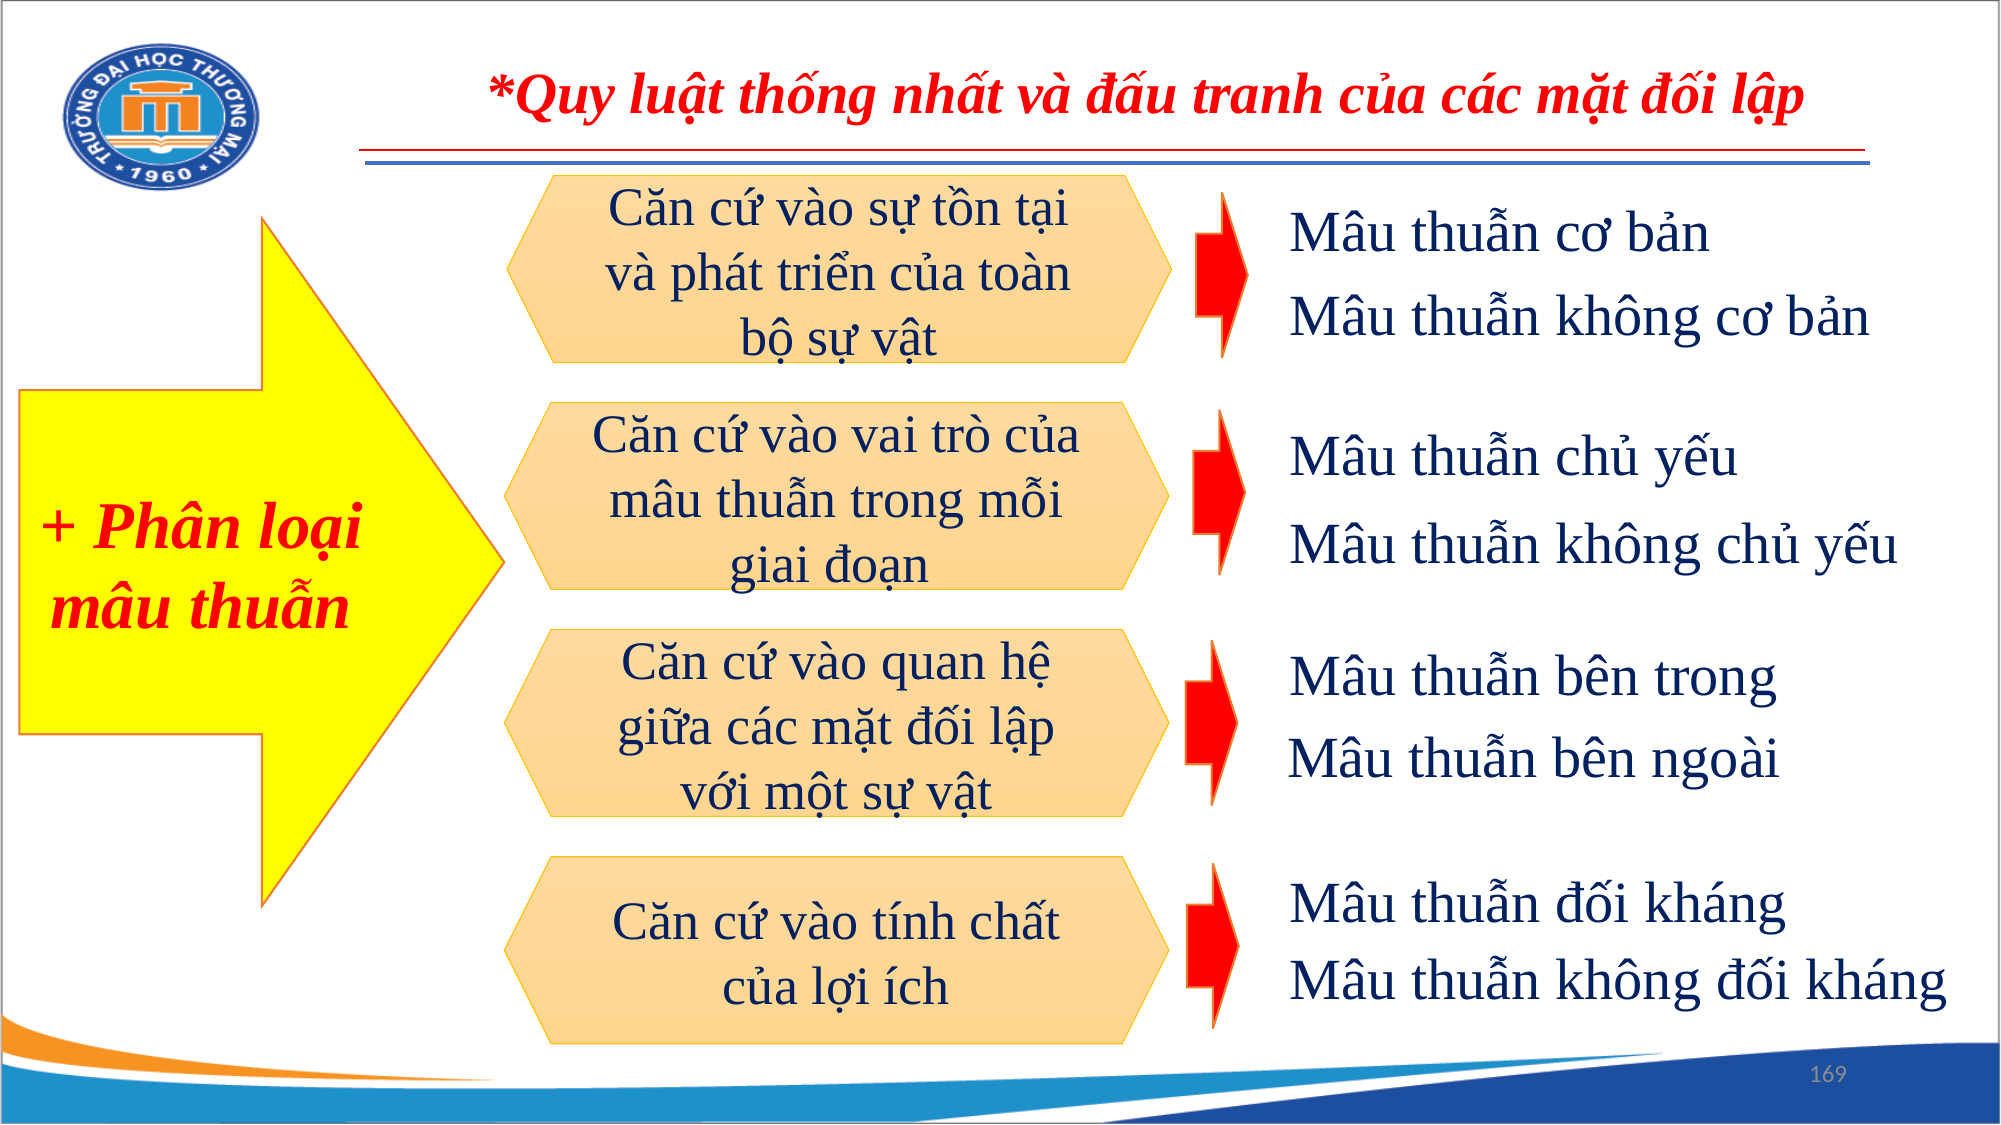

*Quy luật thống nhất và đấu tranh của các mặt đối lập
Căn cứ vào sự tồn tại và phát triển của toàn bộ sự vật
Mâu thuẫn cơ bản

+ Phân loại mâu thuẫn
Mâu thuẫn không cơ bản
Căn cứ vào vai trò của mâu thuẫn trong mỗi giai đoạn

Mâu thuẫn chủ yếu
Mâu thuẫn không chủ yếu
Căn cứ vào quan hệ giữa các mặt đối lập với một sự vật
Mâu thuẫn bên trong

Mâu thuẫn bên ngoài
Căn cứ vào tính chất của lợi ích
Mâu thuẫn đối kháng

Mâu thuẫn không đối kháng
169